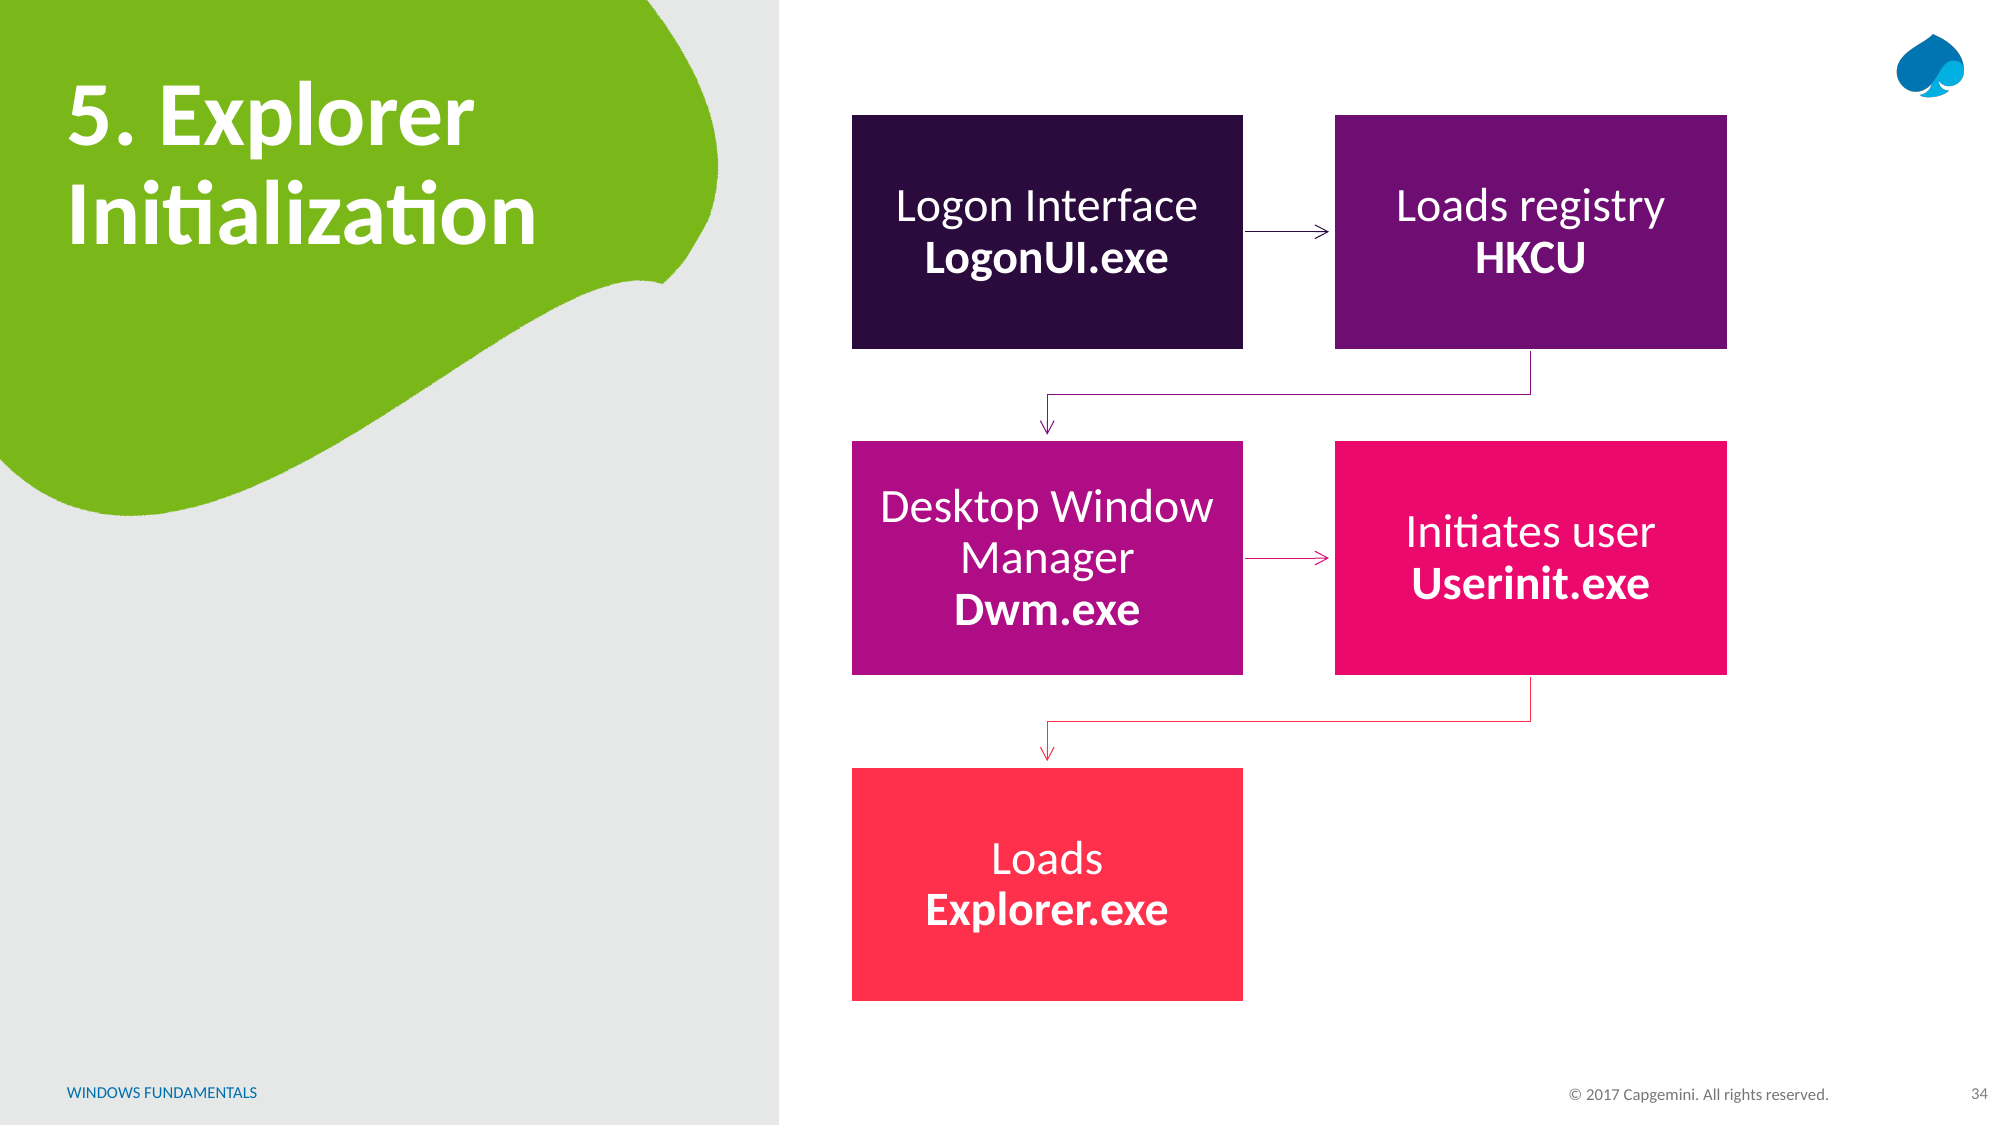

# 5. Explorer Initialization

Logon Interface LogonUI.exe

Loads registry HKCU

Desktop Window Manager Dwm.exe

Initiates user Userinit.exe
Loads Explorer.exe